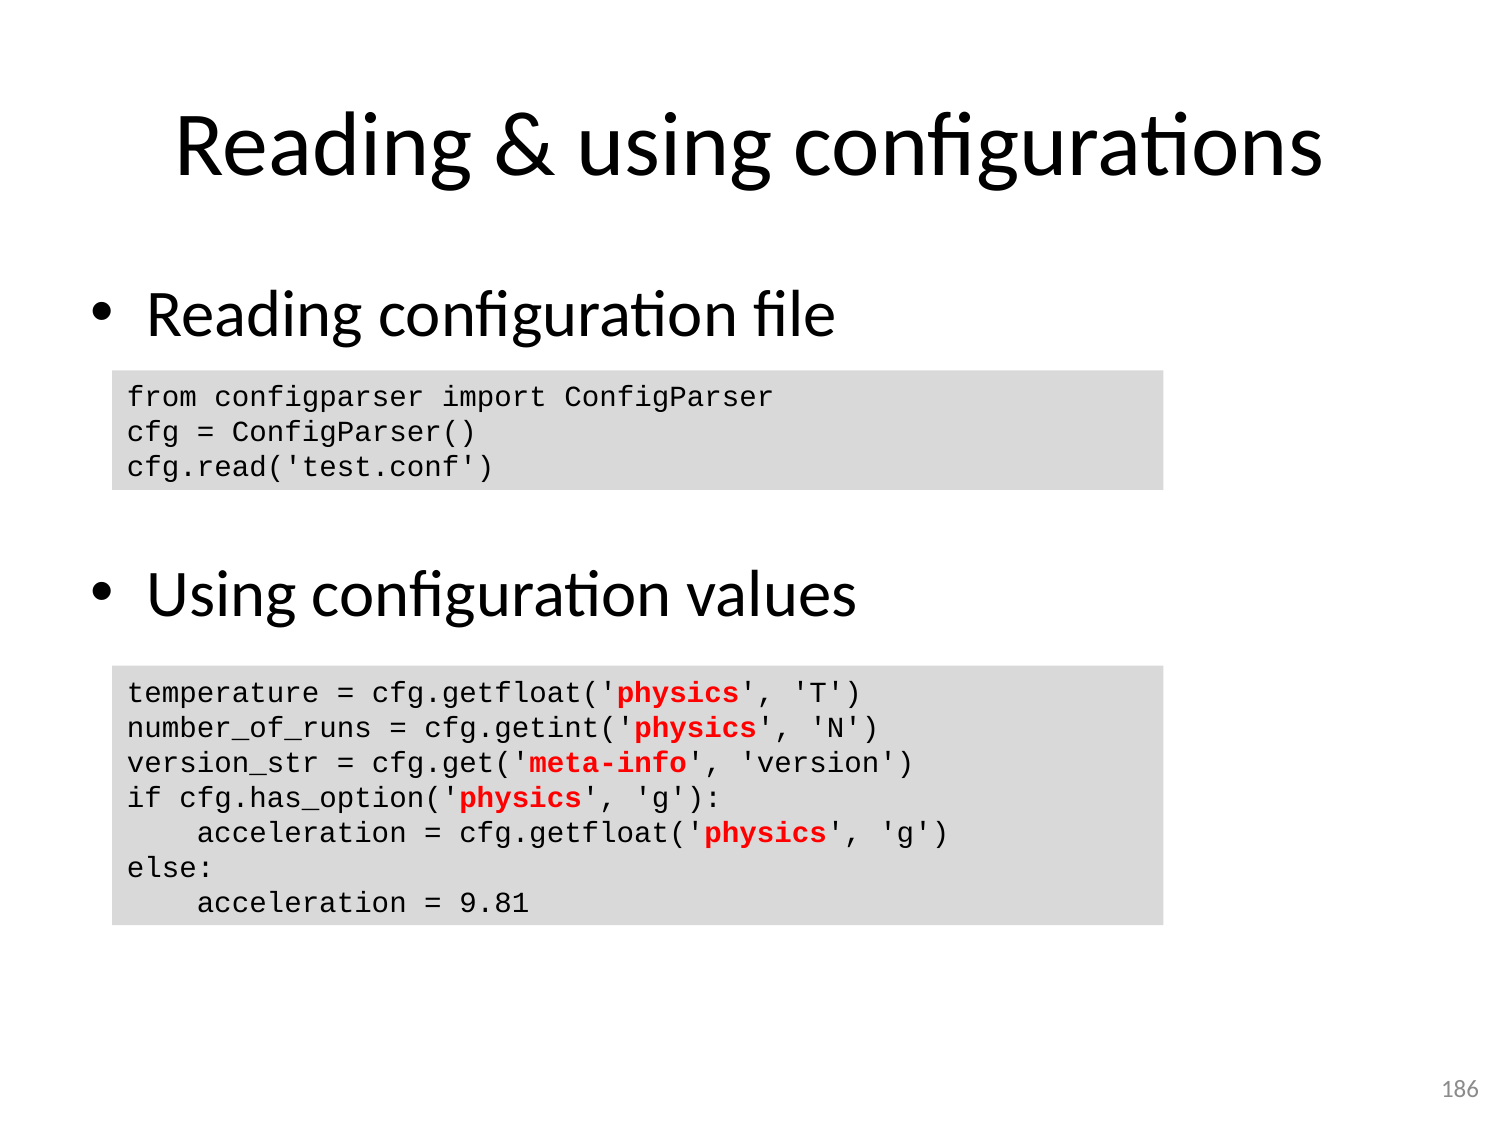

# Reading & using configurations
Reading configuration file

Using configuration values

from configparser import ConfigParser
cfg = ConfigParser()
cfg.read('test.conf')
temperature = cfg.getfloat('physics', 'T')
number_of_runs = cfg.getint('physics', 'N')
version_str = cfg.get('meta-info', 'version')
if cfg.has_option('physics', 'g'):
    acceleration = cfg.getfloat('physics', 'g')
else:
    acceleration = 9.81
186